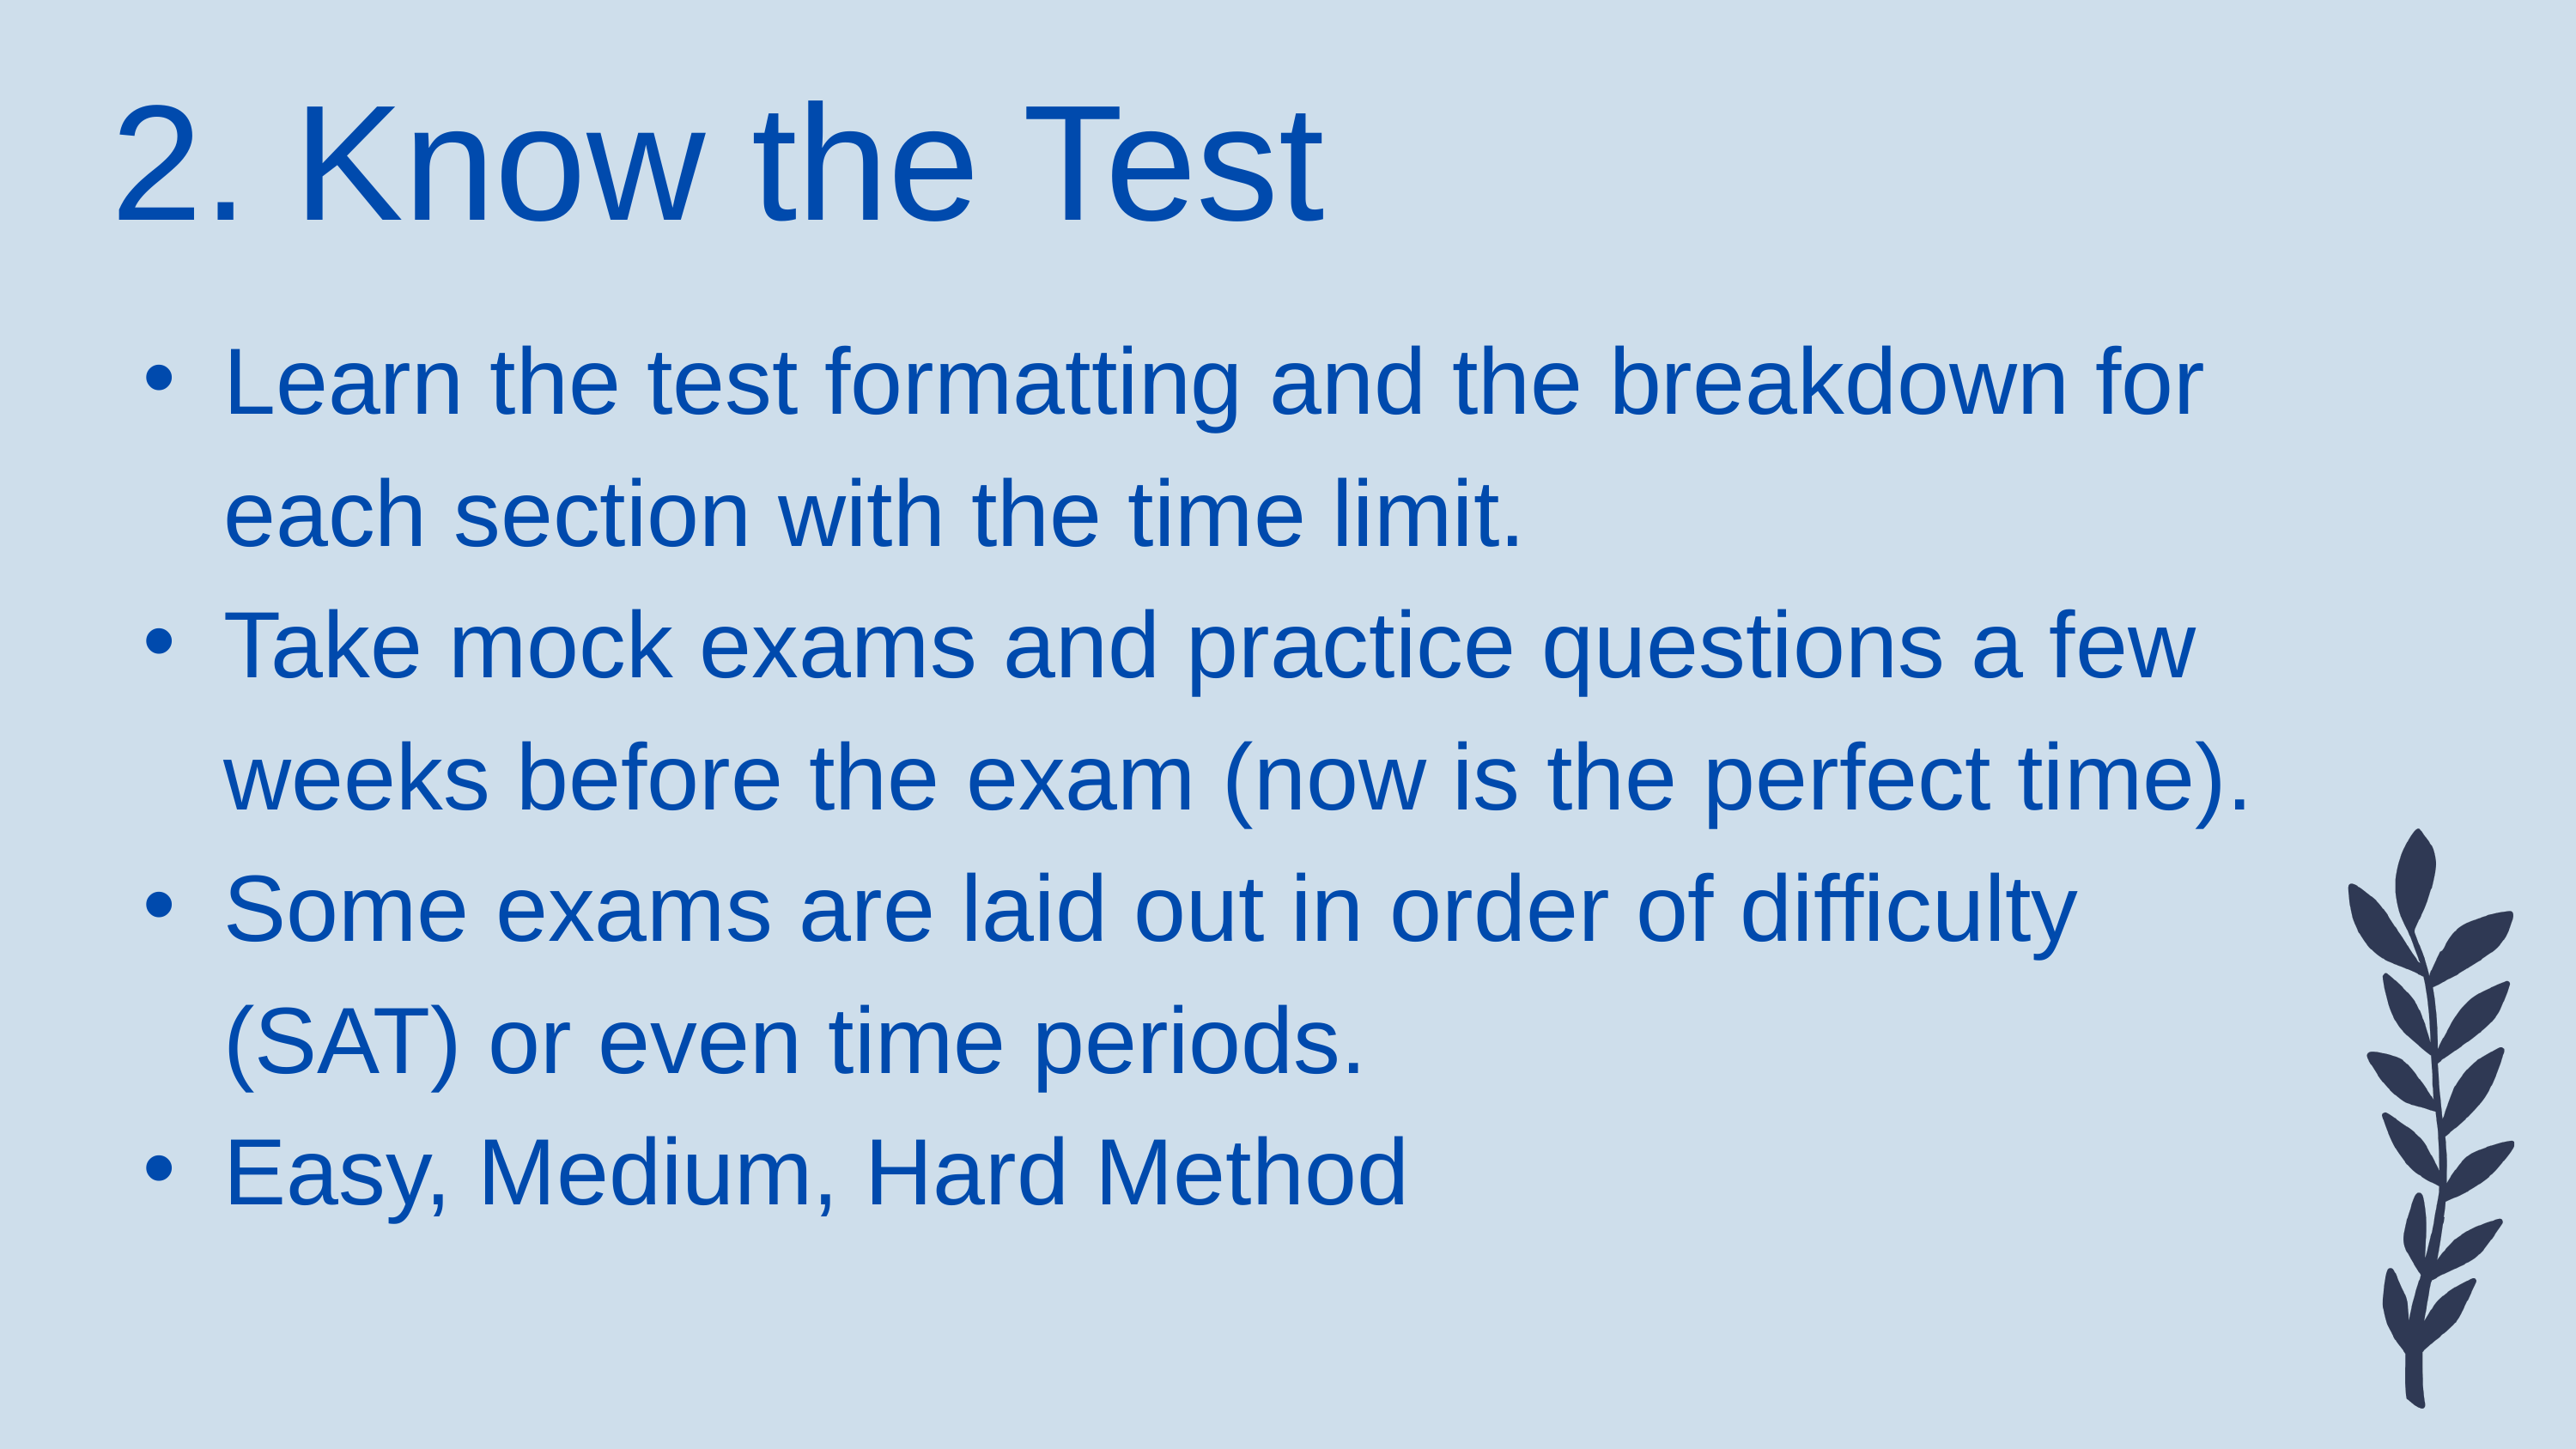

2. Know the Test
Learn the test formatting and the breakdown for each section with the time limit.
Take mock exams and practice questions a few weeks before the exam (now is the perfect time).
Some exams are laid out in order of difficulty (SAT) or even time periods.
Easy, Medium, Hard Method